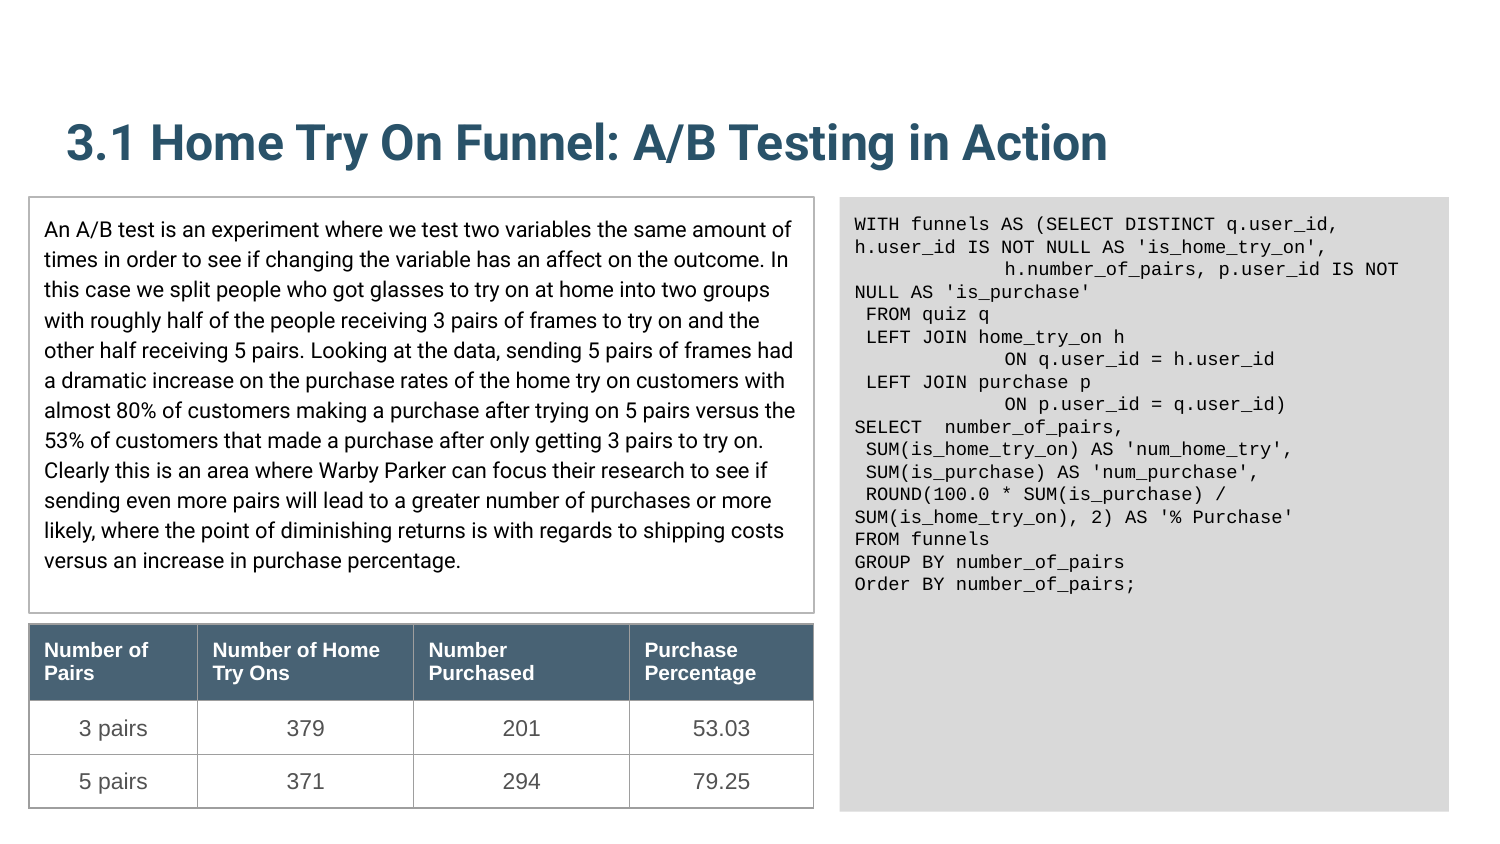

3.1 Home Try On Funnel: A/B Testing in Action
An A/B test is an experiment where we test two variables the same amount of times in order to see if changing the variable has an affect on the outcome. In this case we split people who got glasses to try on at home into two groups with roughly half of the people receiving 3 pairs of frames to try on and the other half receiving 5 pairs. Looking at the data, sending 5 pairs of frames had a dramatic increase on the purchase rates of the home try on customers with almost 80% of customers making a purchase after trying on 5 pairs versus the 53% of customers that made a purchase after only getting 3 pairs to try on. Clearly this is an area where Warby Parker can focus their research to see if sending even more pairs will lead to a greater number of purchases or more likely, where the point of diminishing returns is with regards to shipping costs versus an increase in purchase percentage.
WITH funnels AS (SELECT DISTINCT q.user_id, h.user_id IS NOT NULL AS 'is_home_try_on',
 	h.number_of_pairs, p.user_id IS NOT NULL AS 'is_purchase'
 FROM quiz q
 LEFT JOIN home_try_on h
 	ON q.user_id = h.user_id
 LEFT JOIN purchase p
 	ON p.user_id = q.user_id)
SELECT  number_of_pairs,
 SUM(is_home_try_on) AS 'num_home_try',
 SUM(is_purchase) AS 'num_purchase',
 ROUND(100.0 * SUM(is_purchase) / SUM(is_home_try_on), 2) AS '% Purchase'
FROM funnels
GROUP BY number_of_pairs
Order BY number_of_pairs;
| Number of Pairs | Number of Home Try Ons | Number Purchased | Purchase Percentage |
| --- | --- | --- | --- |
| 3 pairs | 379 | 201 | 53.03 |
| 5 pairs | 371 | 294 | 79.25 |